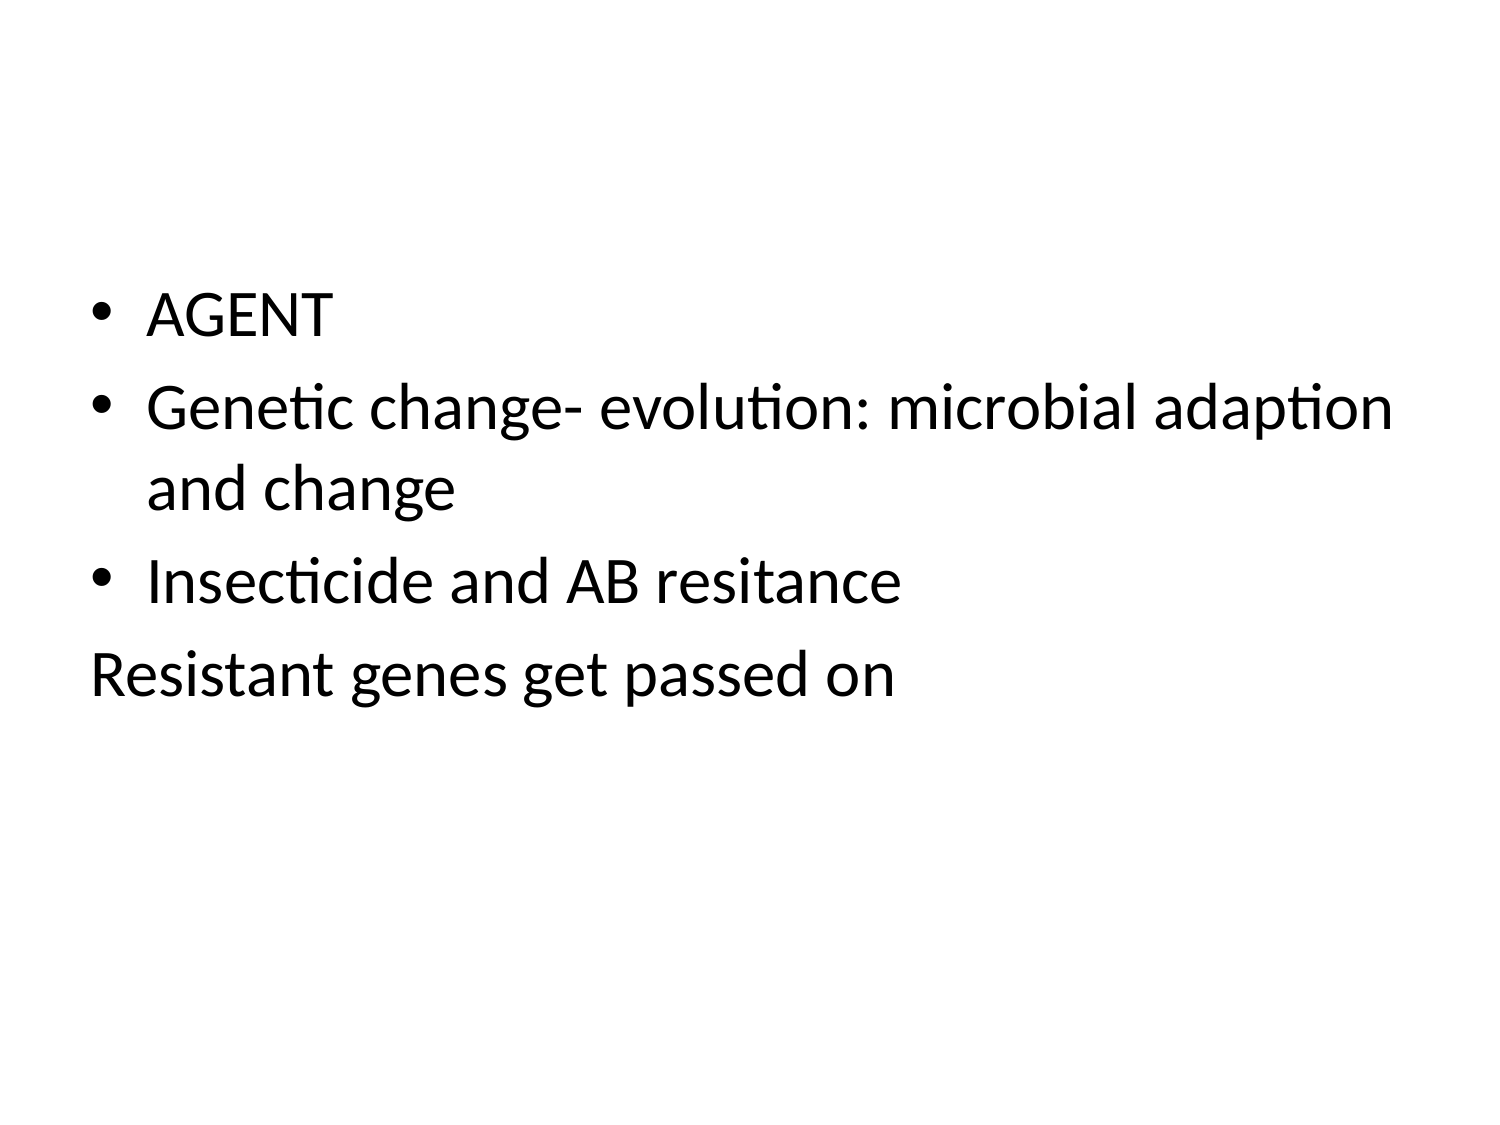

#
AGENT
Genetic change- evolution: microbial adaption and change
Insecticide and AB resitance
Resistant genes get passed on